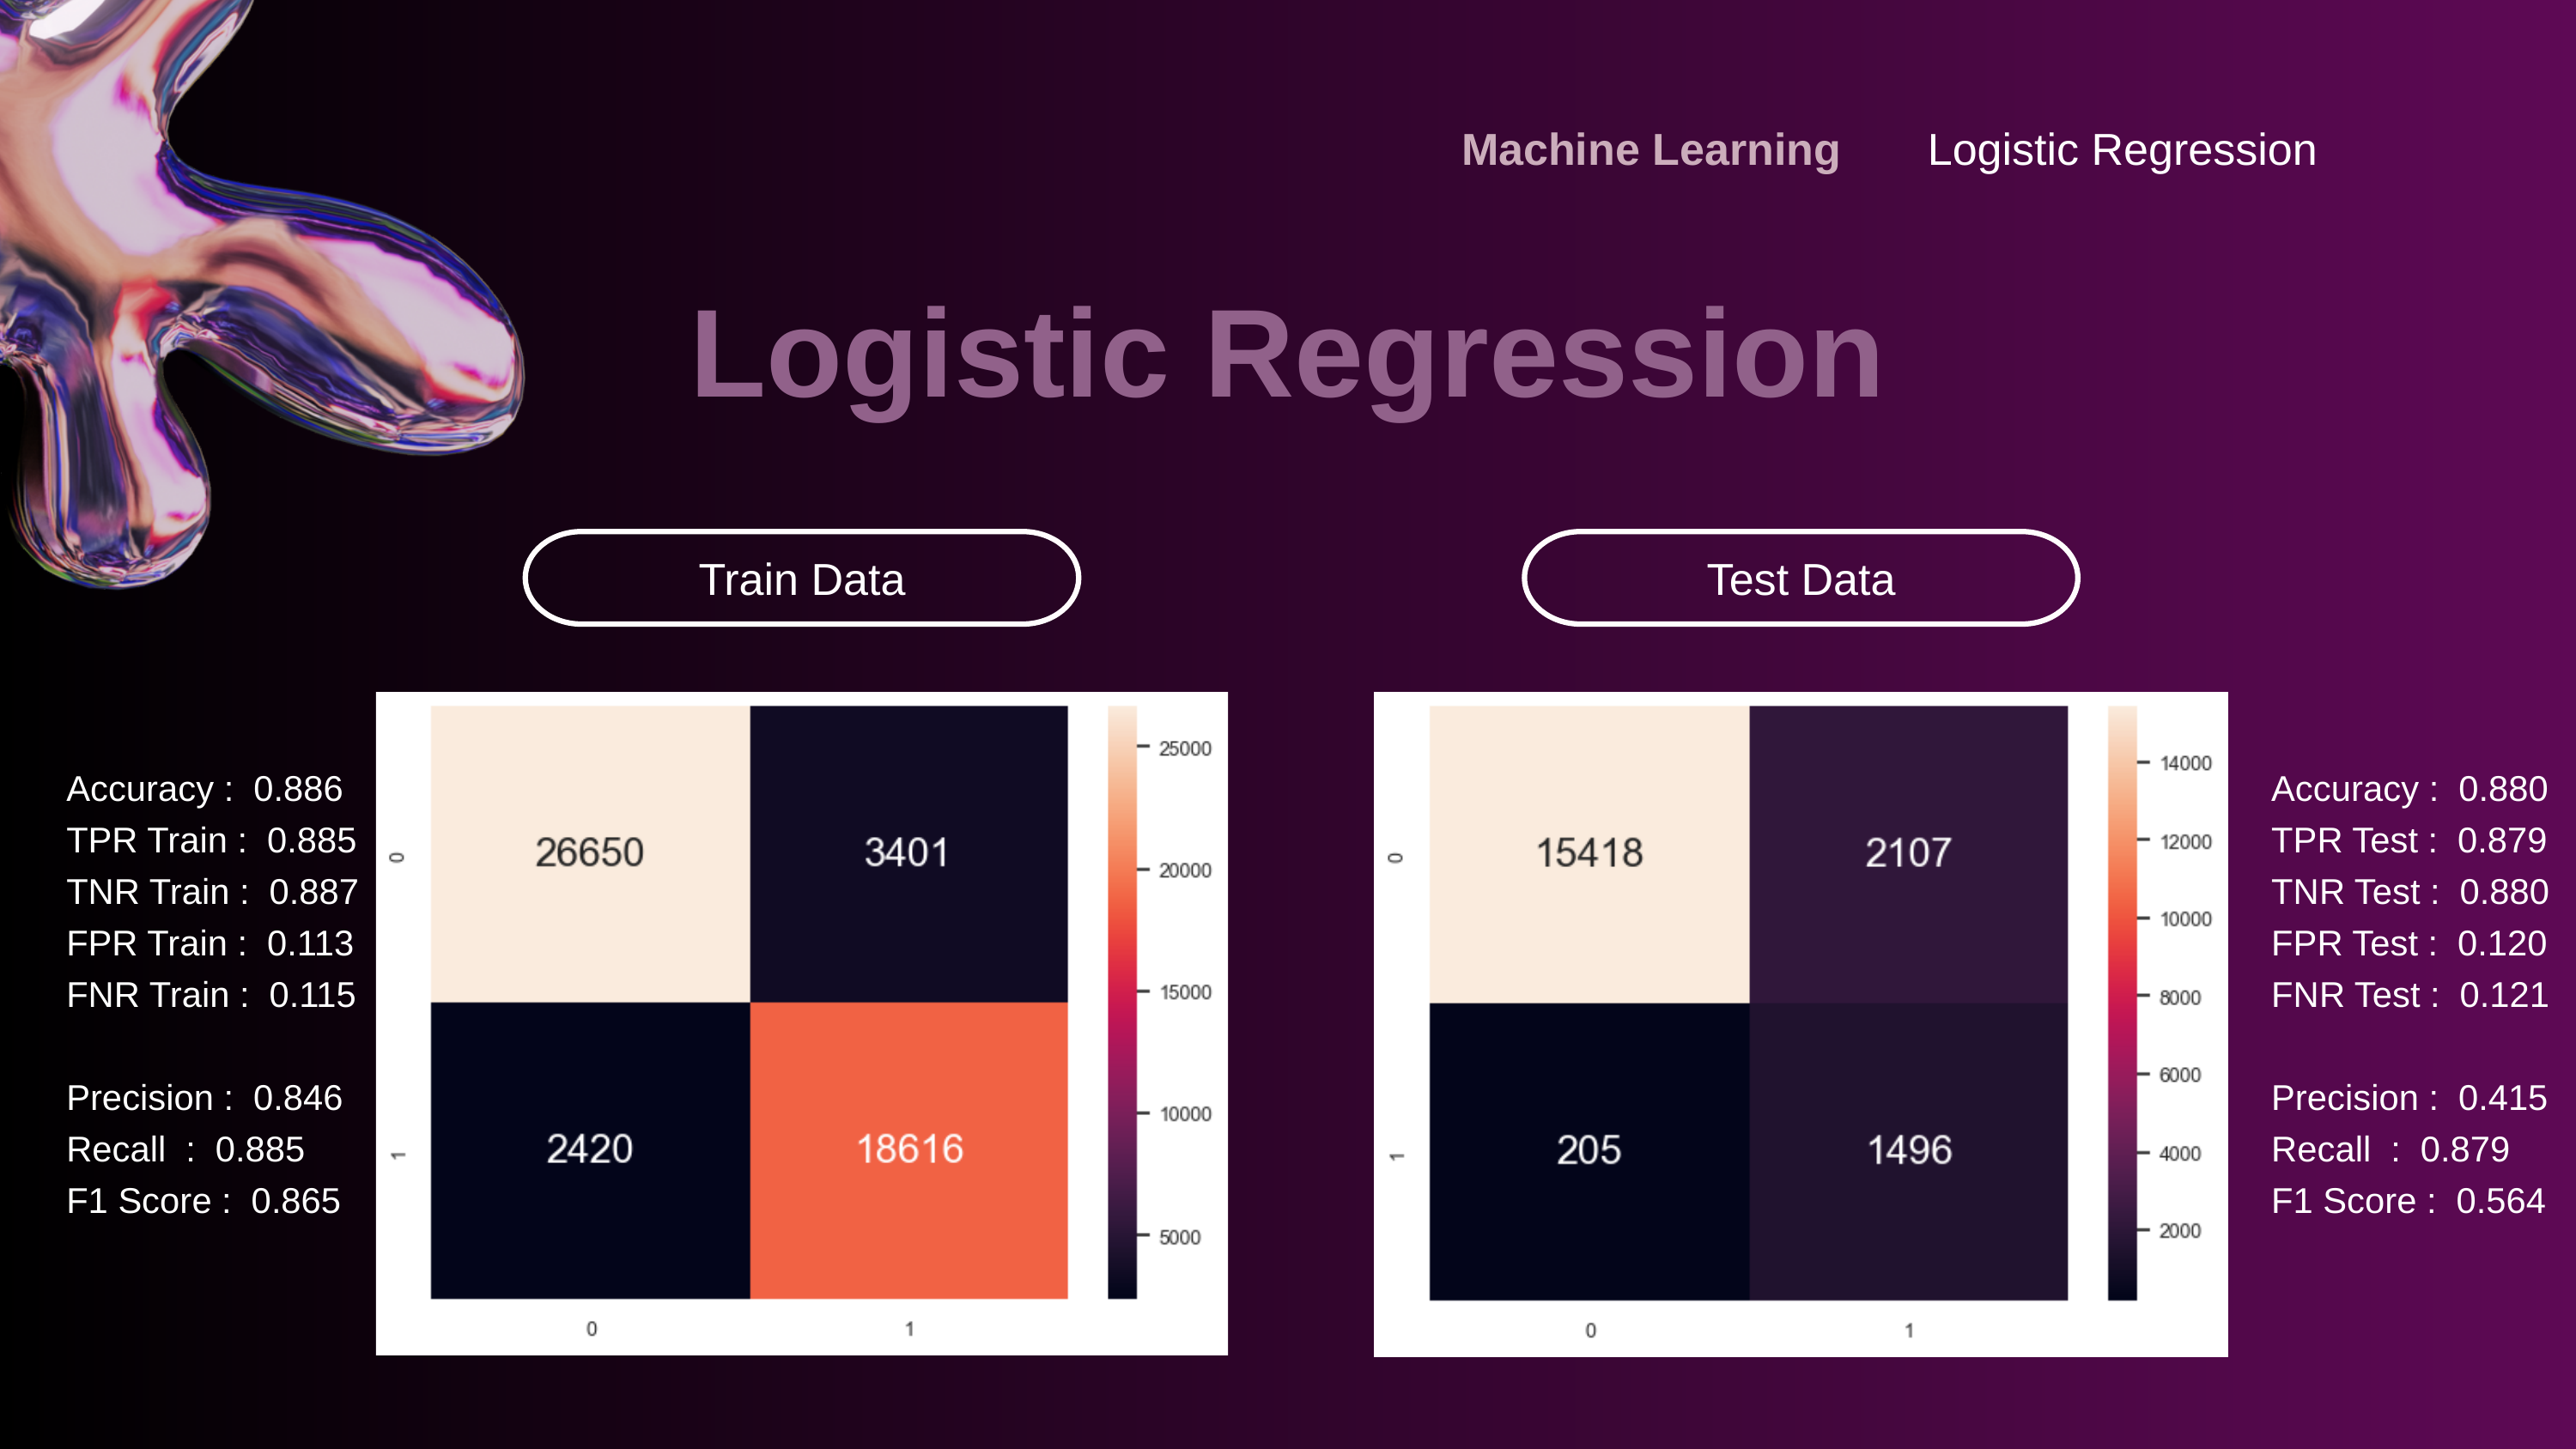

Machine Learning
Logistic Regression
Logistic Regression

Train Data
Test Data

Accuracy :  0.886
TPR Train :  0.885
TNR Train :  0.887
FPR Train :  0.113
FNR Train :  0.115

Precision :  0.846
Recall  :  0.885
F1 Score :  0.865
Accuracy :  0.880
TPR Test :  0.879
TNR Test :  0.880
FPR Test :  0.120
FNR Test :  0.121

Precision :  0.415
Recall  :  0.879
F1 Score :  0.564